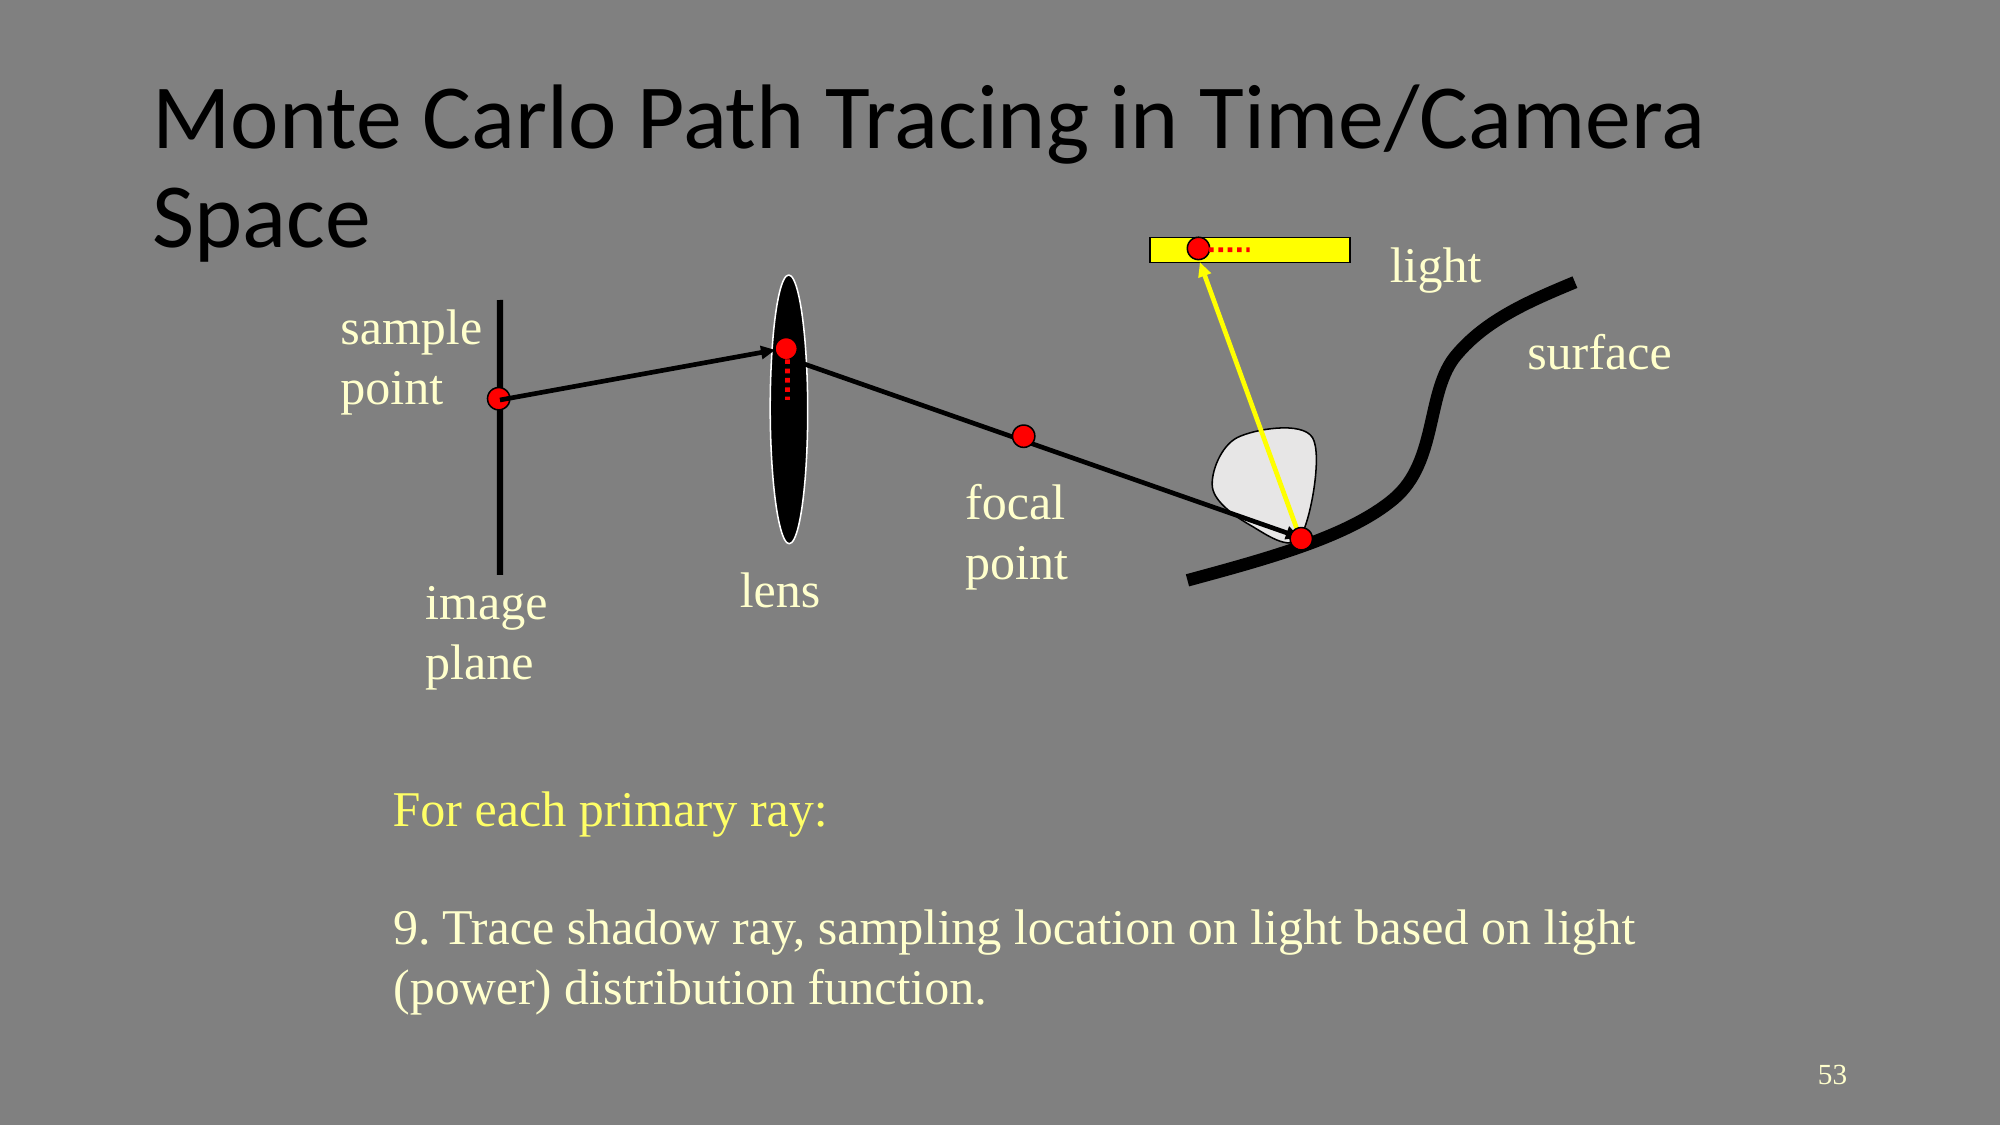

# Monte Carlo Path Tracing in Time/Camera Space

light

sample
point

surface

focal
point

lens
image
plane
For each primary ray:
9. Trace shadow ray, sampling location on light based on light (power) distribution function.
53